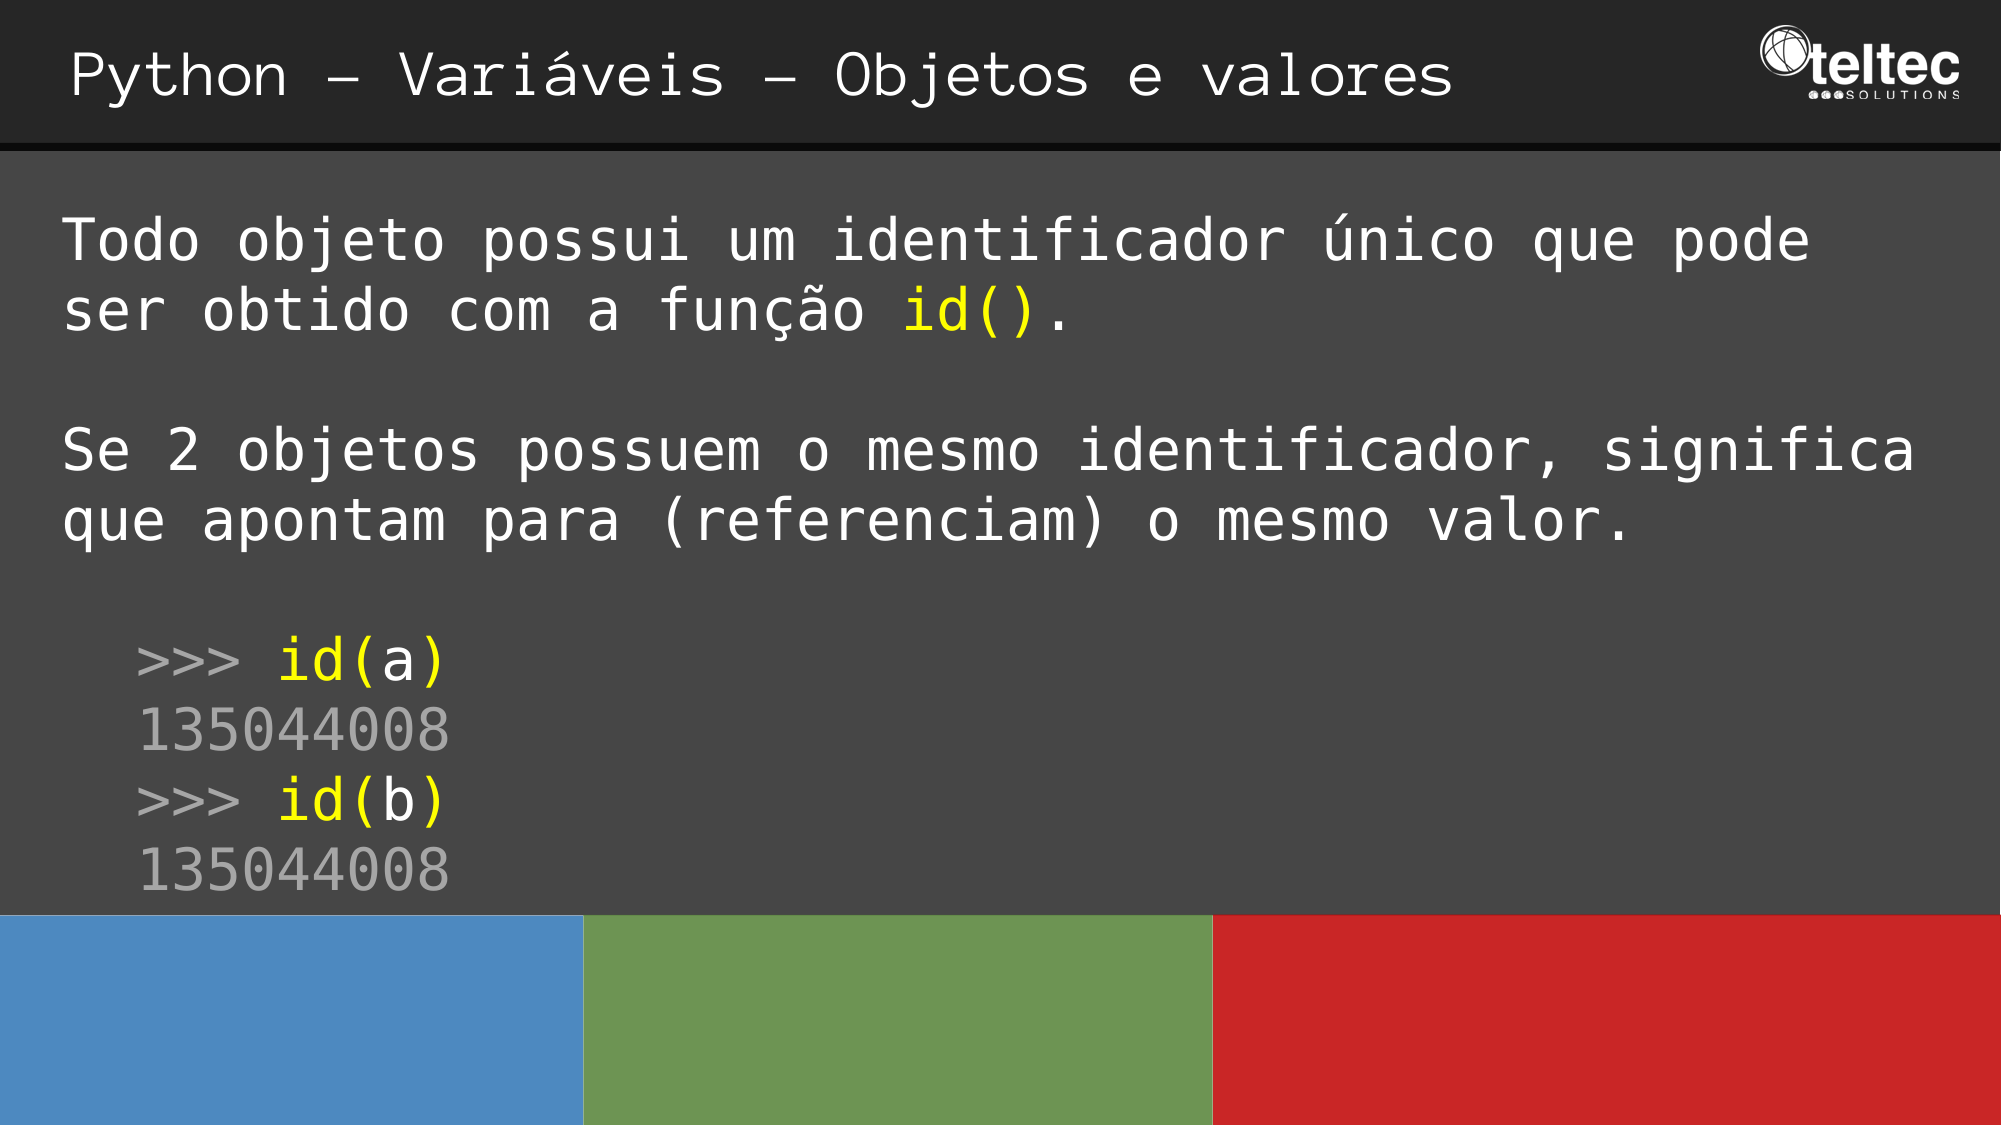

Python – Variáveis – Objetos e valores
Todo objeto possui um identificador único que pode ser obtido com a função id().

Se 2 objetos possuem o mesmo identificador, significa que apontam para (referenciam) o mesmo valor.

>>> id(a)
135044008
>>> id(b)
135044008